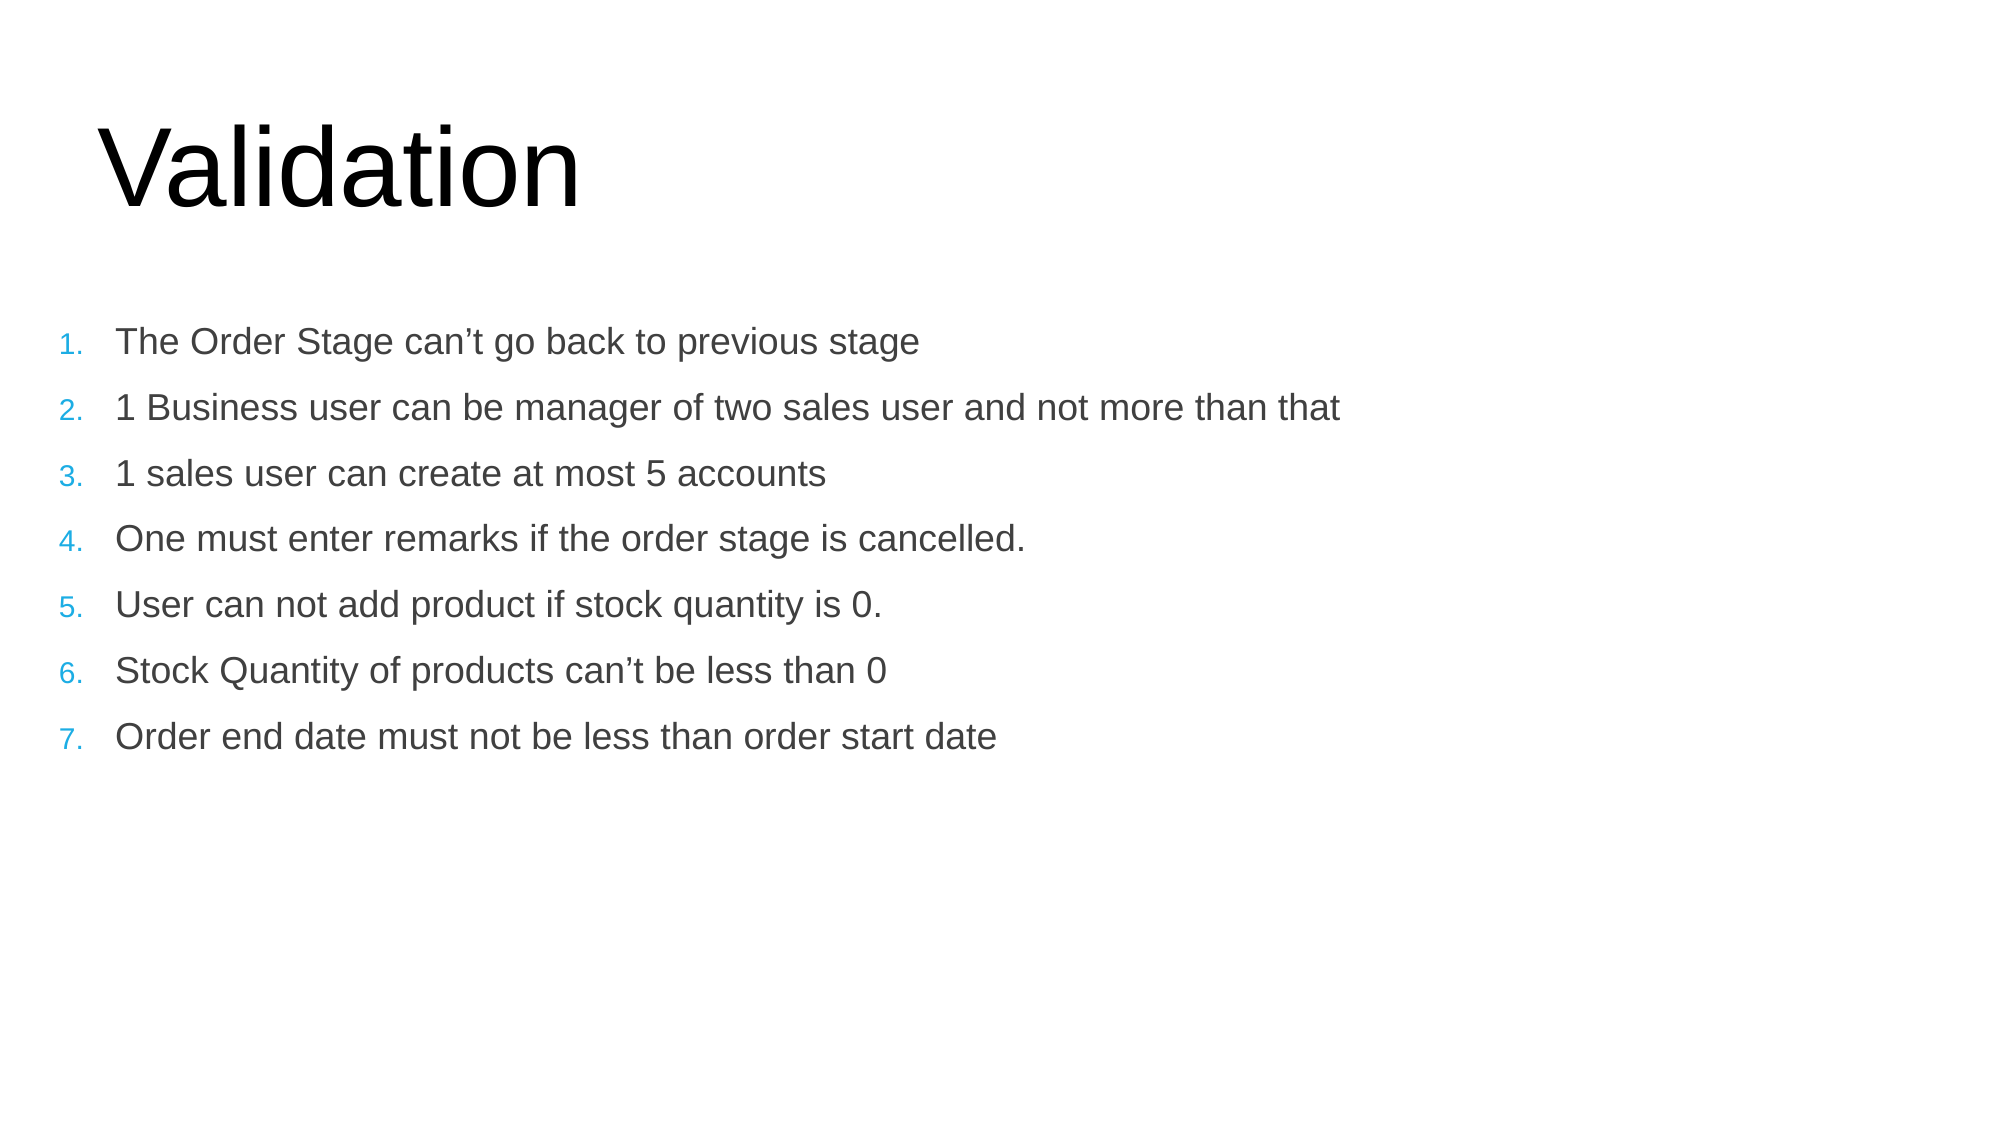

Validation
The Order Stage can’t go back to previous stage
1 Business user can be manager of two sales user and not more than that
1 sales user can create at most 5 accounts
One must enter remarks if the order stage is cancelled.
User can not add product if stock quantity is 0.
Stock Quantity of products can’t be less than 0
Order end date must not be less than order start date